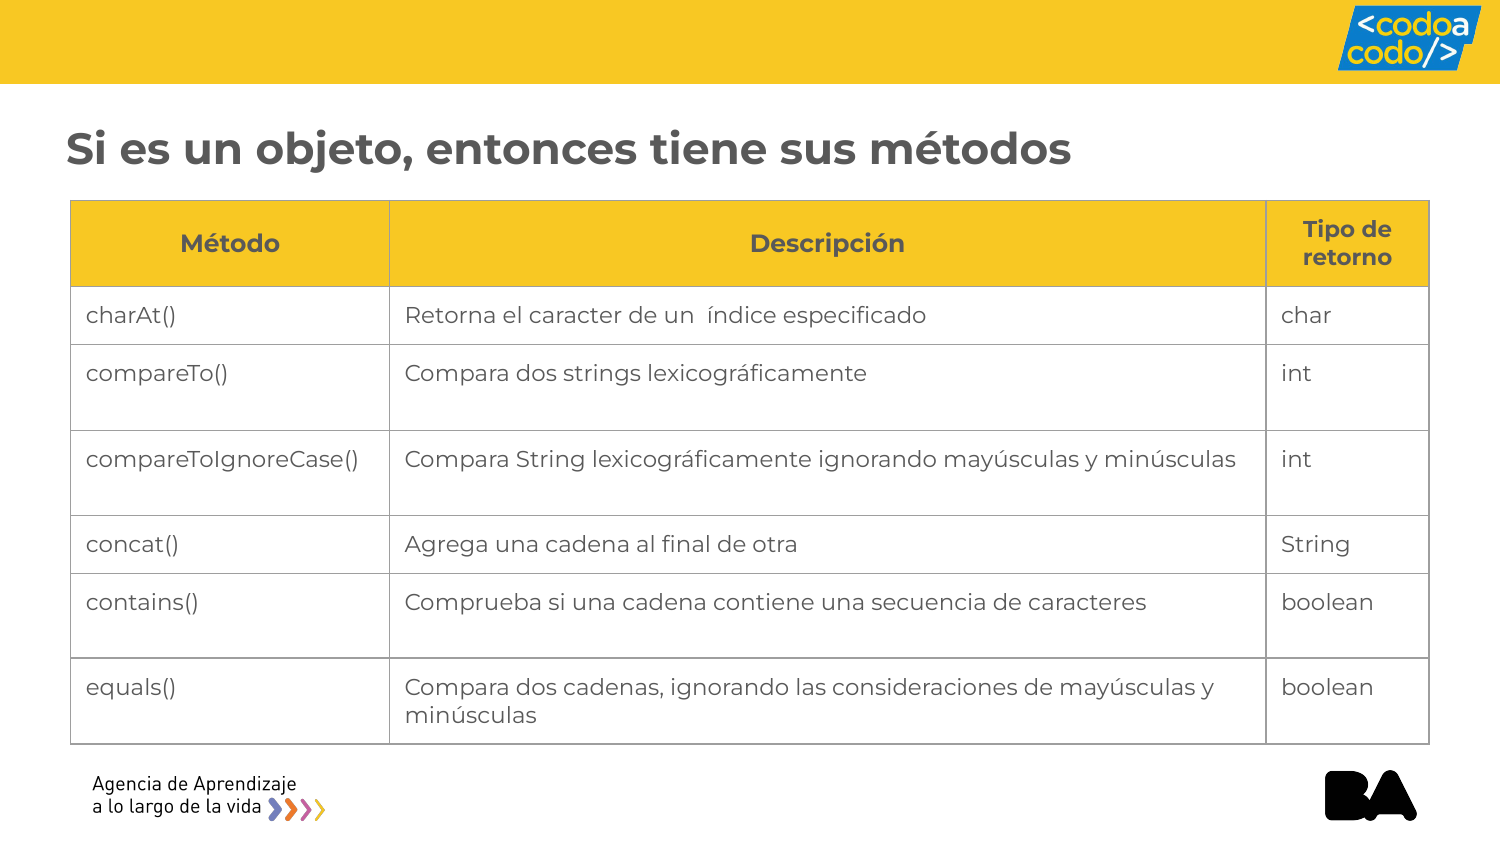

# Si es un objeto, entonces tiene sus métodos

| Método | Descripción | Tipo de retorno |
| --- | --- | --- |
| charAt() | Retorna el caracter de un índice especificado | char |
| compareTo() | Compara dos strings lexicográficamente | int |
| compareToIgnoreCase() | Compara String lexicográficamente ignorando mayúsculas y minúsculas | int |
| concat() | Agrega una cadena al final de otra | String |
| contains() | Comprueba si una cadena contiene una secuencia de caracteres | boolean |
| equals() | Compara dos cadenas, ignorando las consideraciones de mayúsculas y minúsculas | boolean |